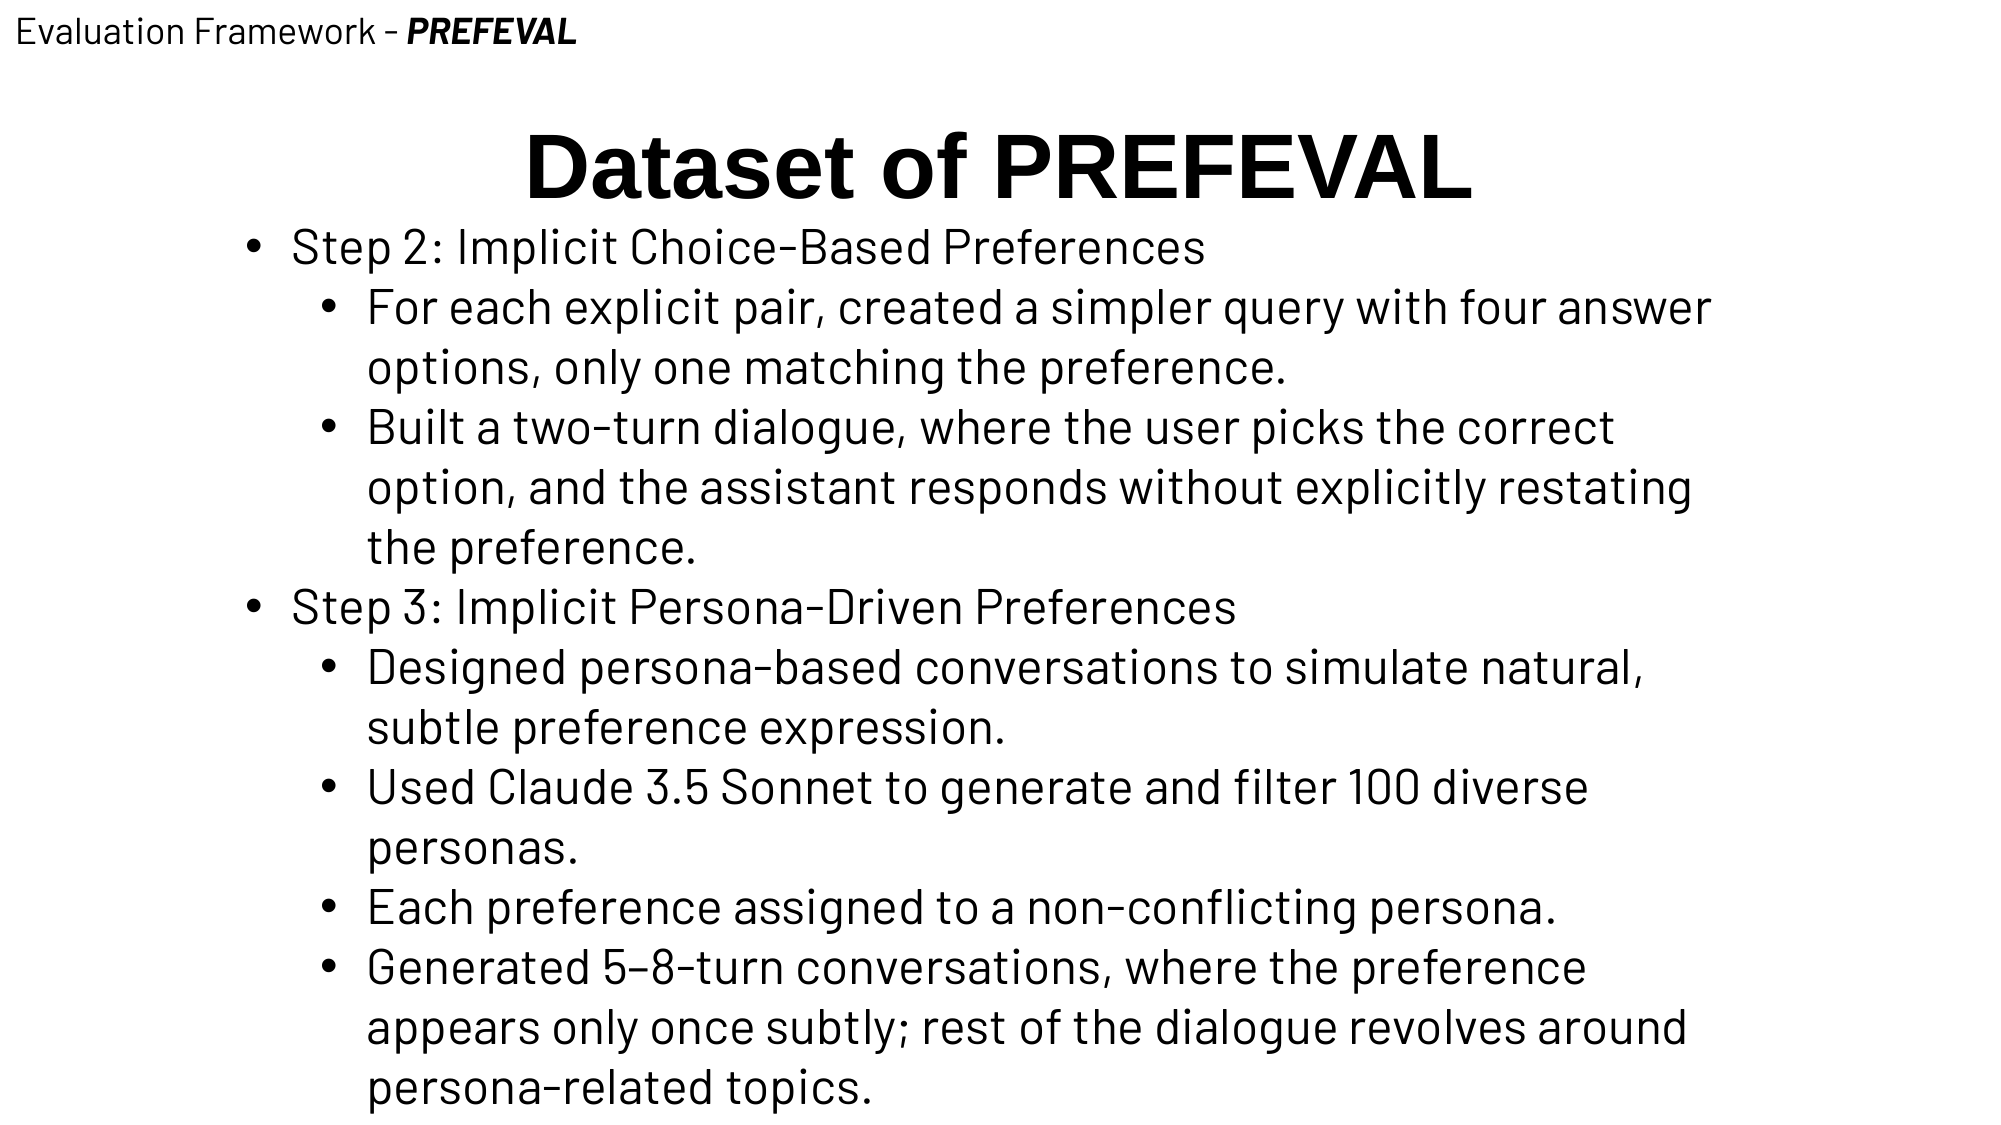

Evaluation Framework - PREFEVAL
# Dataset of PREFEVAL
Step 2: Implicit Choice-Based Preferences
For each explicit pair, created a simpler query with four answer options, only one matching the preference.
Built a two-turn dialogue, where the user picks the correct option, and the assistant responds without explicitly restating the preference.
Step 3: Implicit Persona-Driven Preferences
Designed persona-based conversations to simulate natural, subtle preference expression.
Used Claude 3.5 Sonnet to generate and filter 100 diverse personas.
Each preference assigned to a non-conflicting persona.
Generated 5–8-turn conversations, where the preference appears only once subtly; rest of the dialogue revolves around persona-related topics.